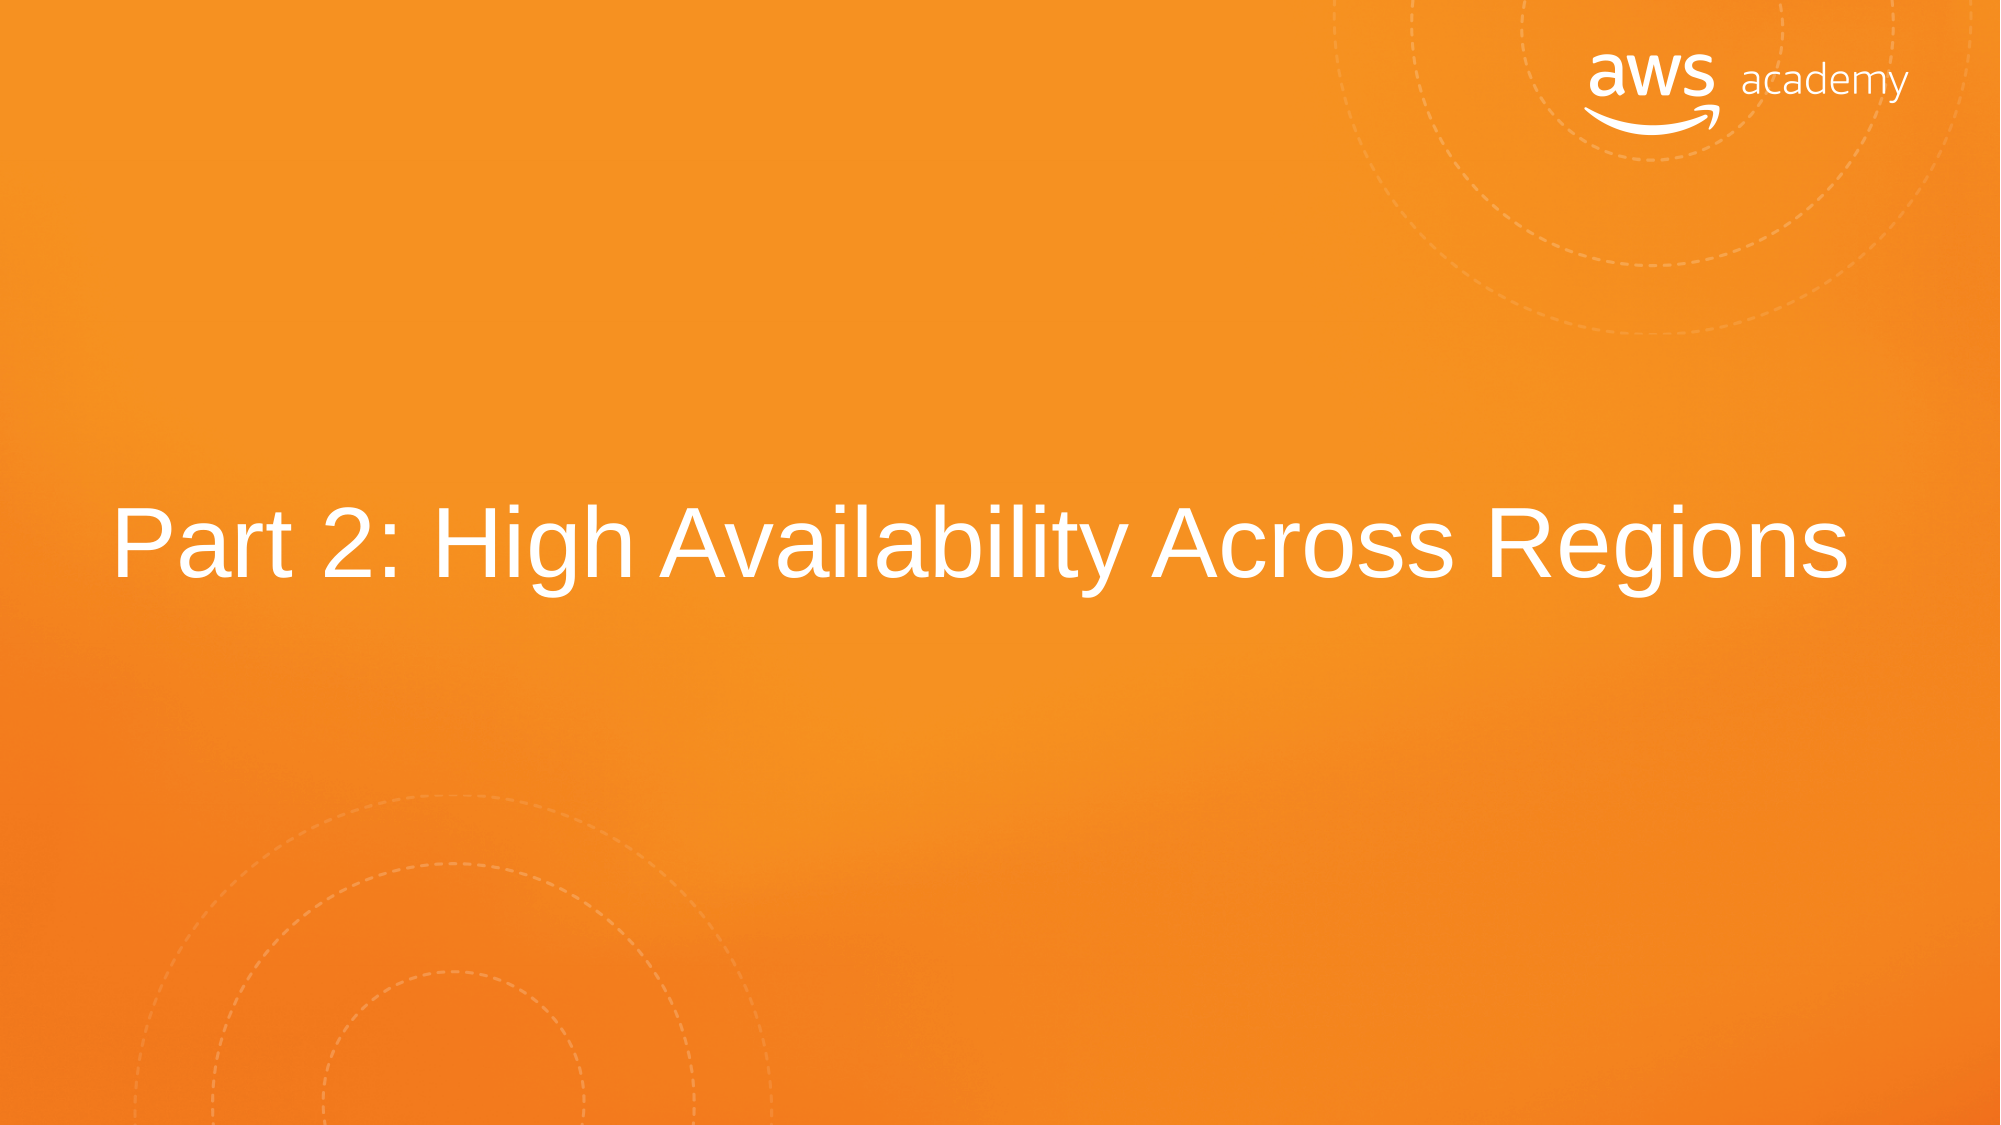

# Part 2: High Availability Across Regions